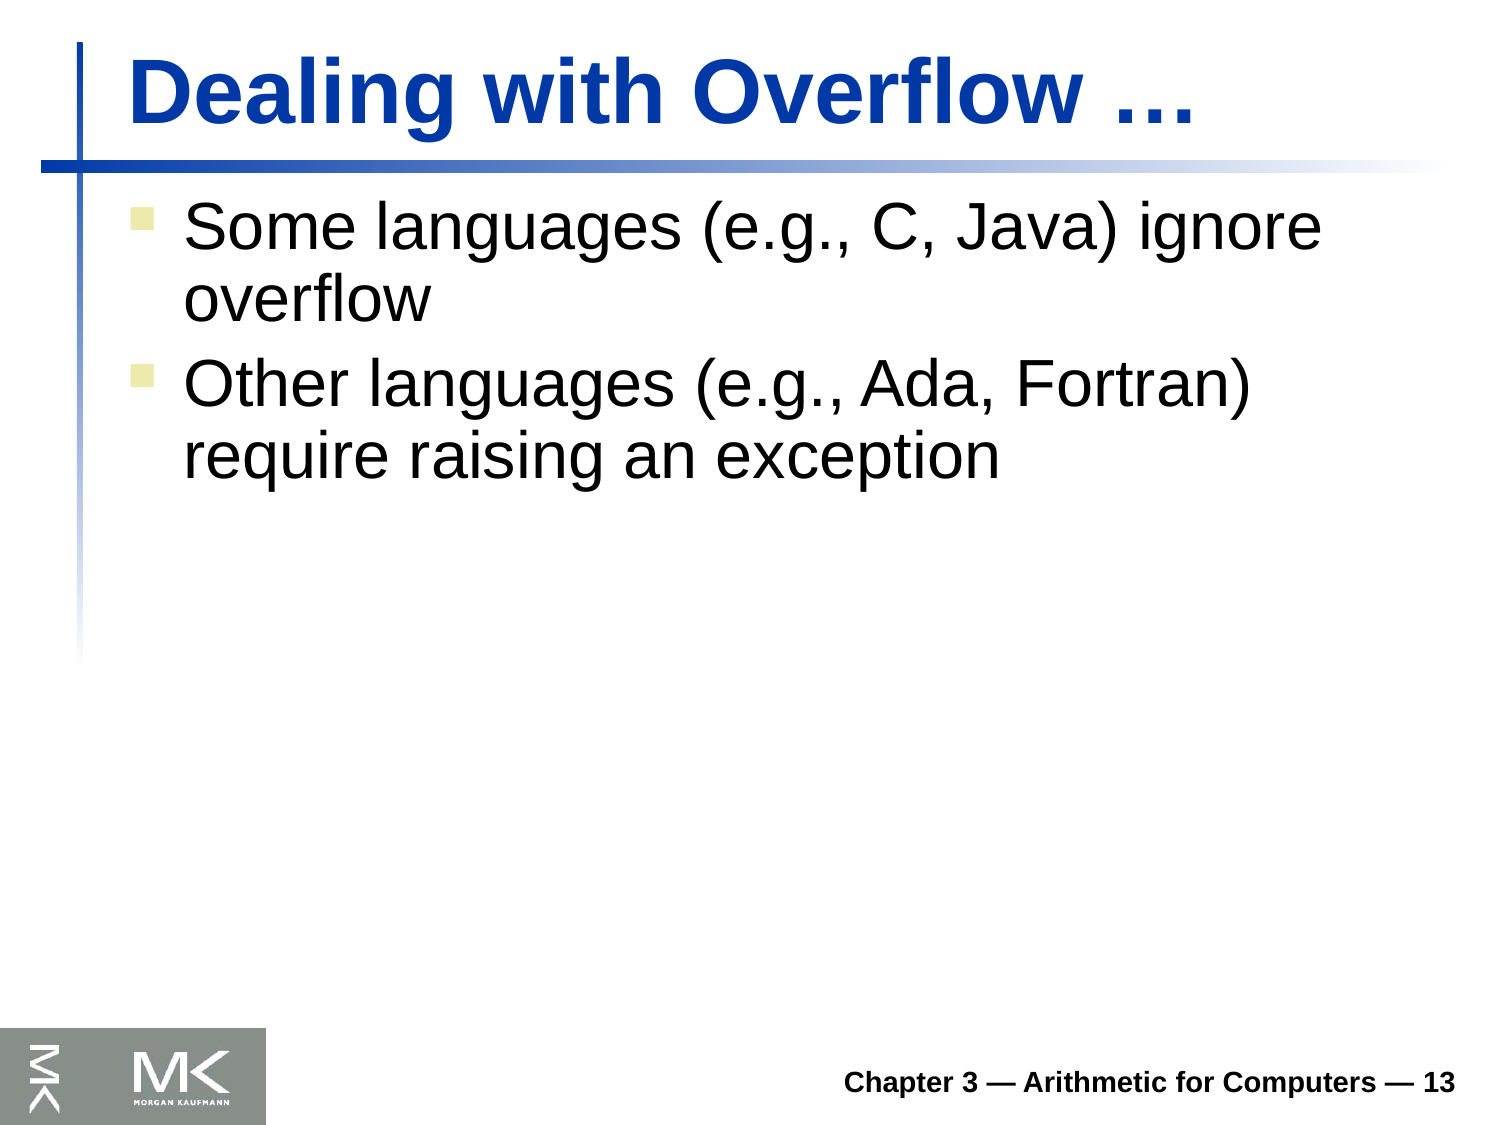

# Dealing with Overflow …
Some languages (e.g., C, Java) ignore overflow
Other languages (e.g., Ada, Fortran) require raising an exception

Chapter 3 — Arithmetic for Computers — 13